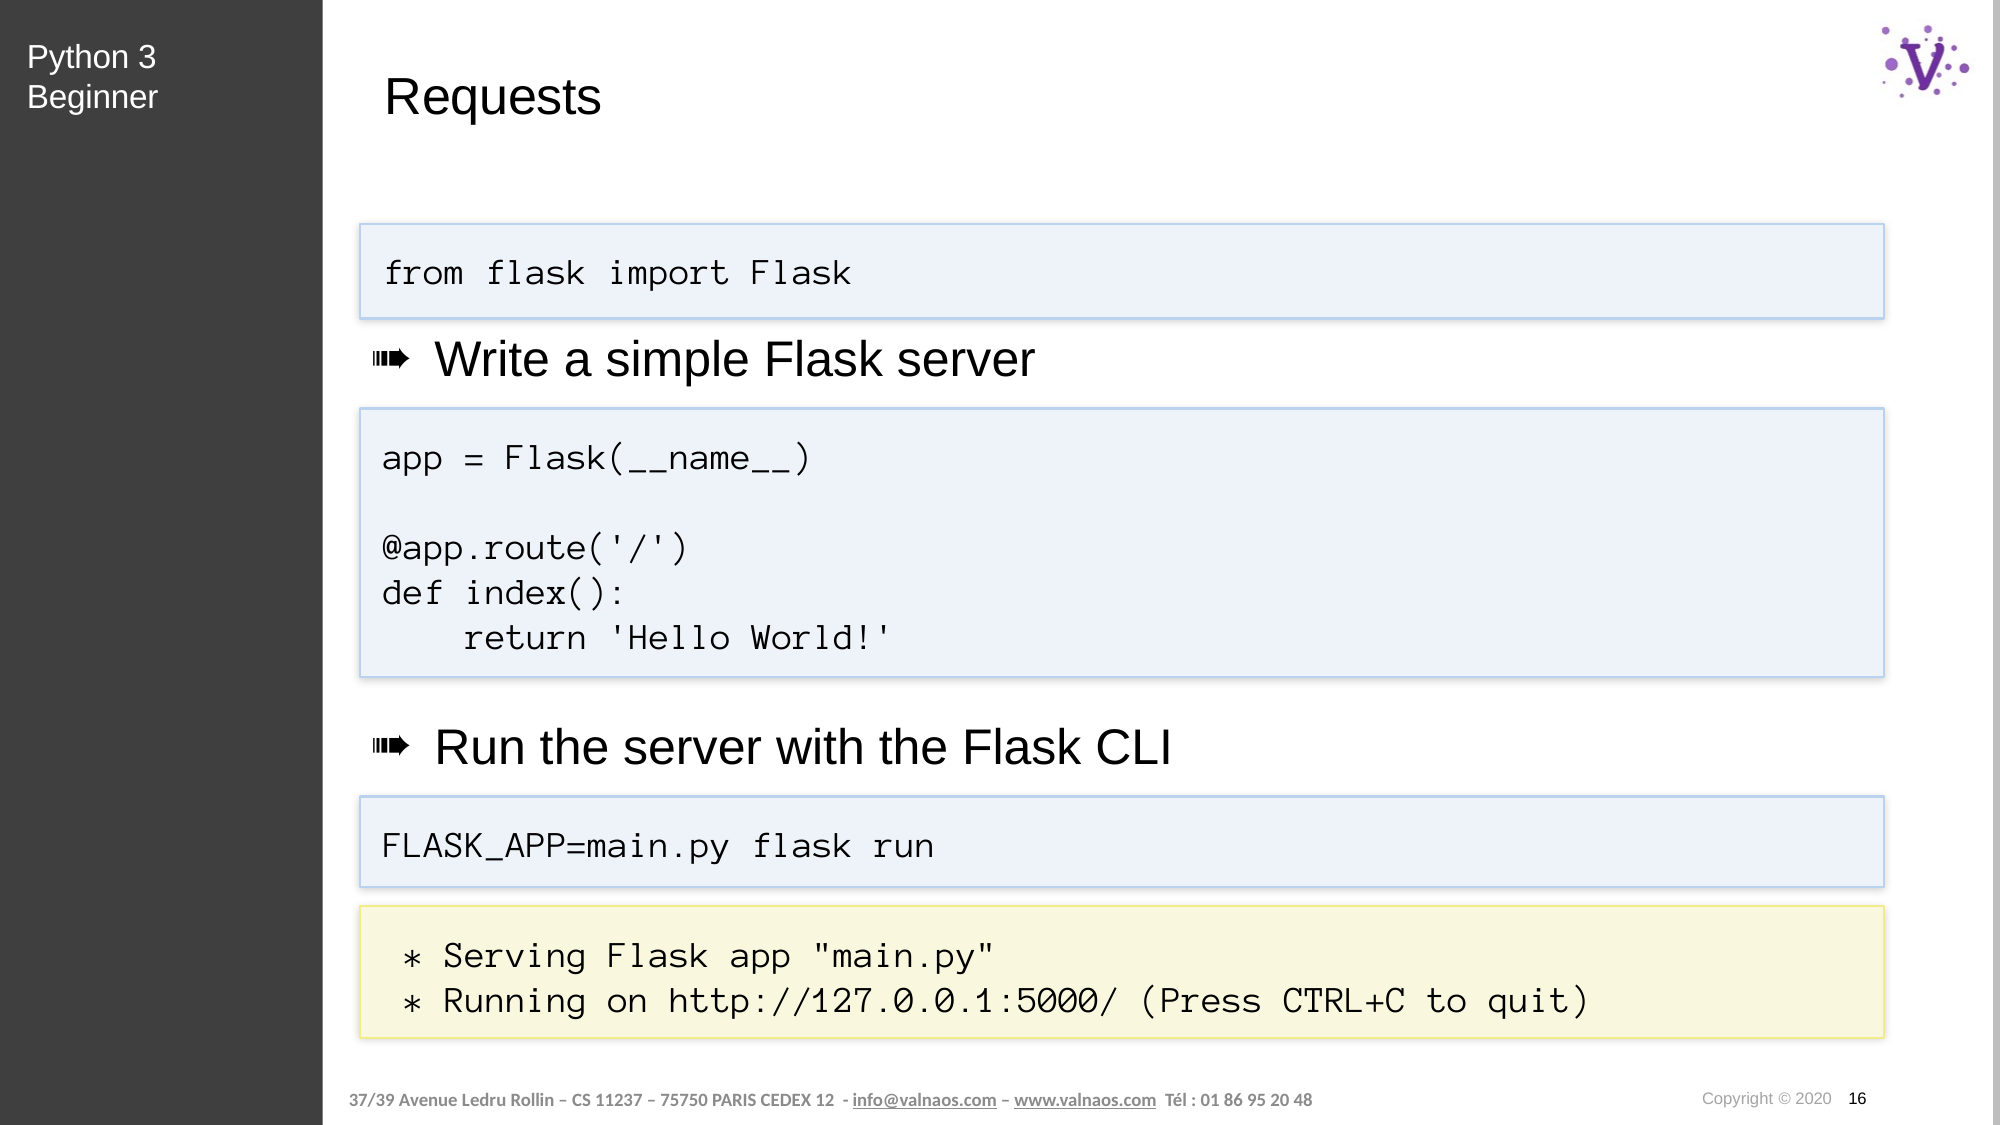

Python 3 Beginner
# Requests
from flask import Flask
Write a simple Flask server
app = Flask(__name__)

@app.route('/')
def index():
    return 'Hello World!'
Run the server with the Flask CLI
FLASK_APP=main.py flask run
 * Serving Flask app "main.py"
 * Running on http://127.0.0.1:5000/ (Press CTRL+C to quit)
Copyright © 2020   16